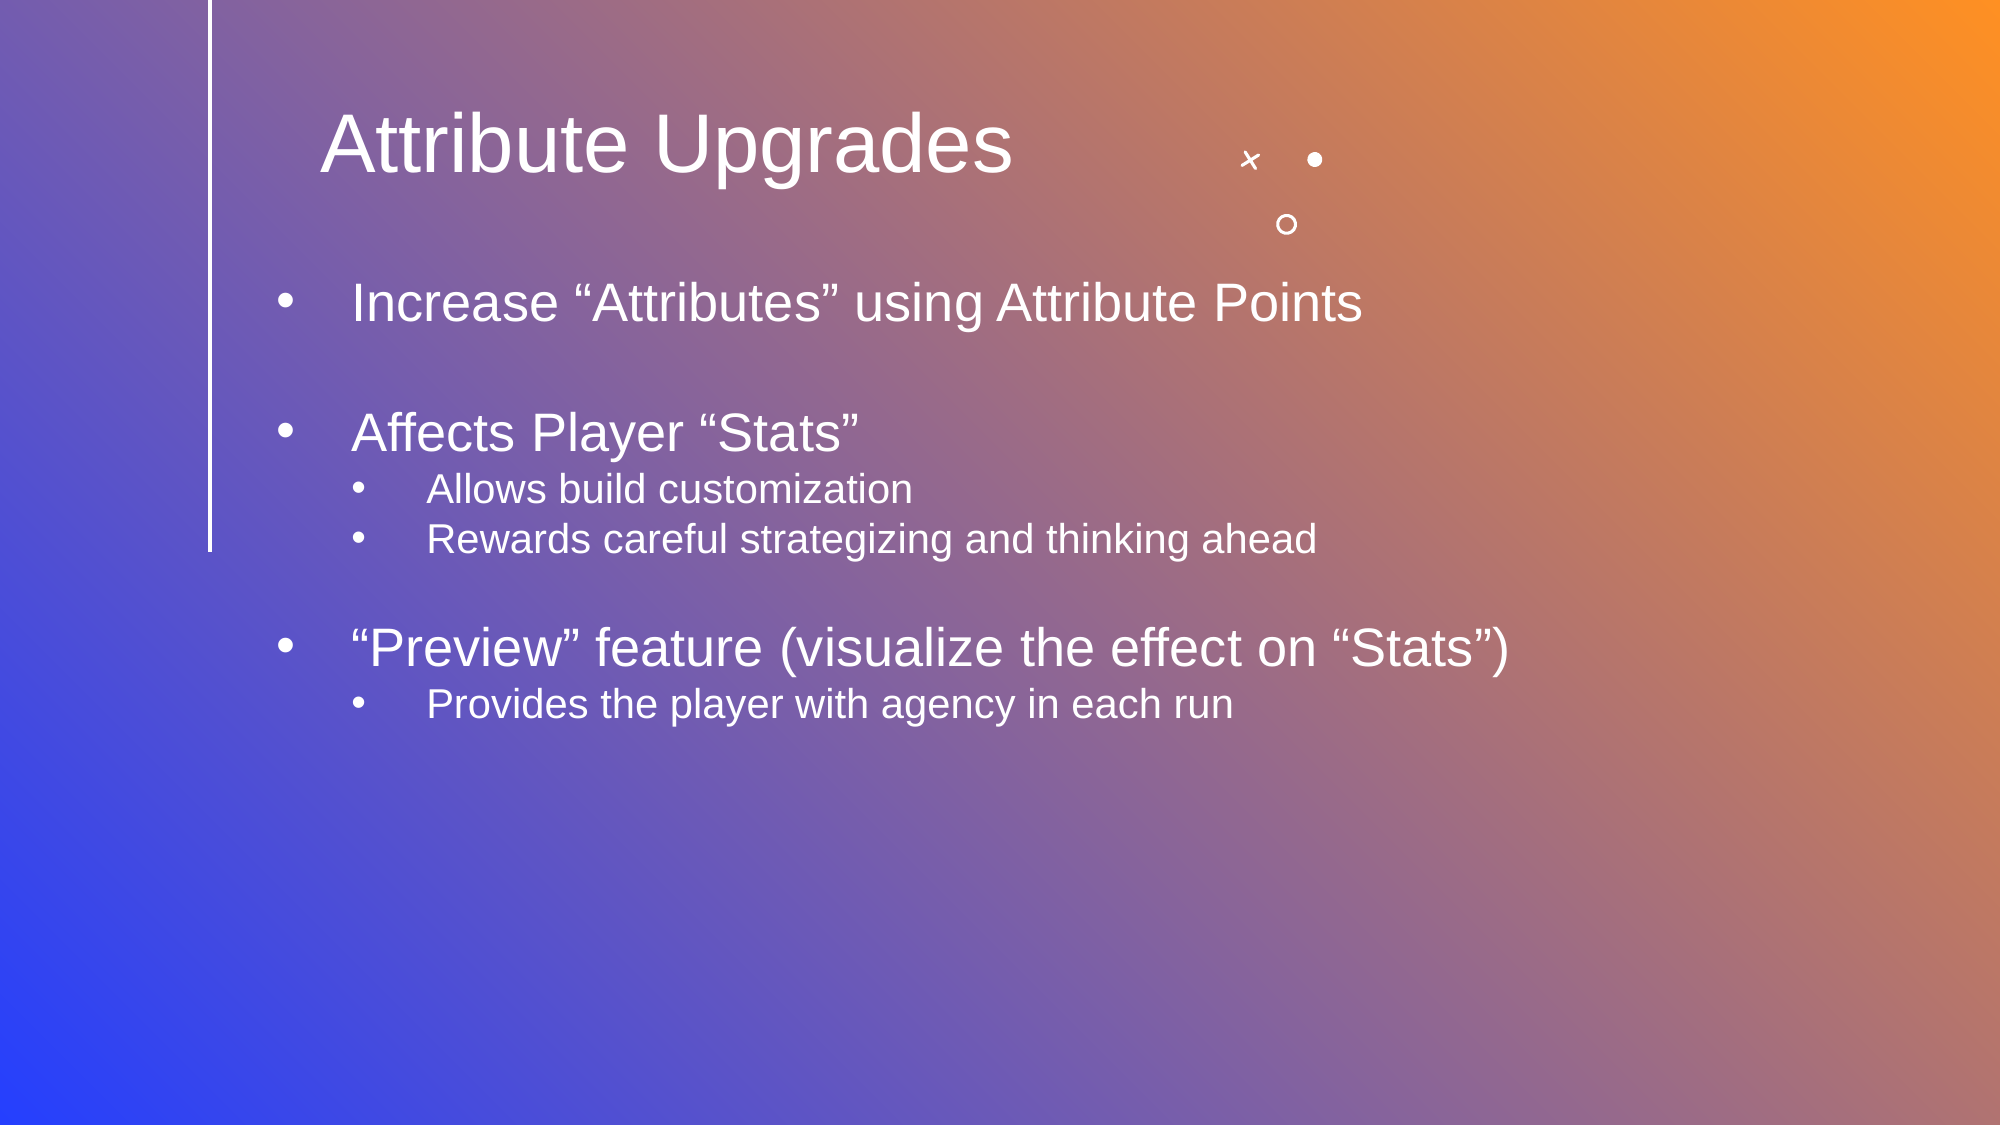

Attribute Upgrades
Increase “Attributes” using Attribute Points

Affects Player “Stats”
Allows build customization
Rewards careful strategizing and thinking ahead

“Preview” feature (visualize the effect on “Stats”)
Provides the player with agency in each run